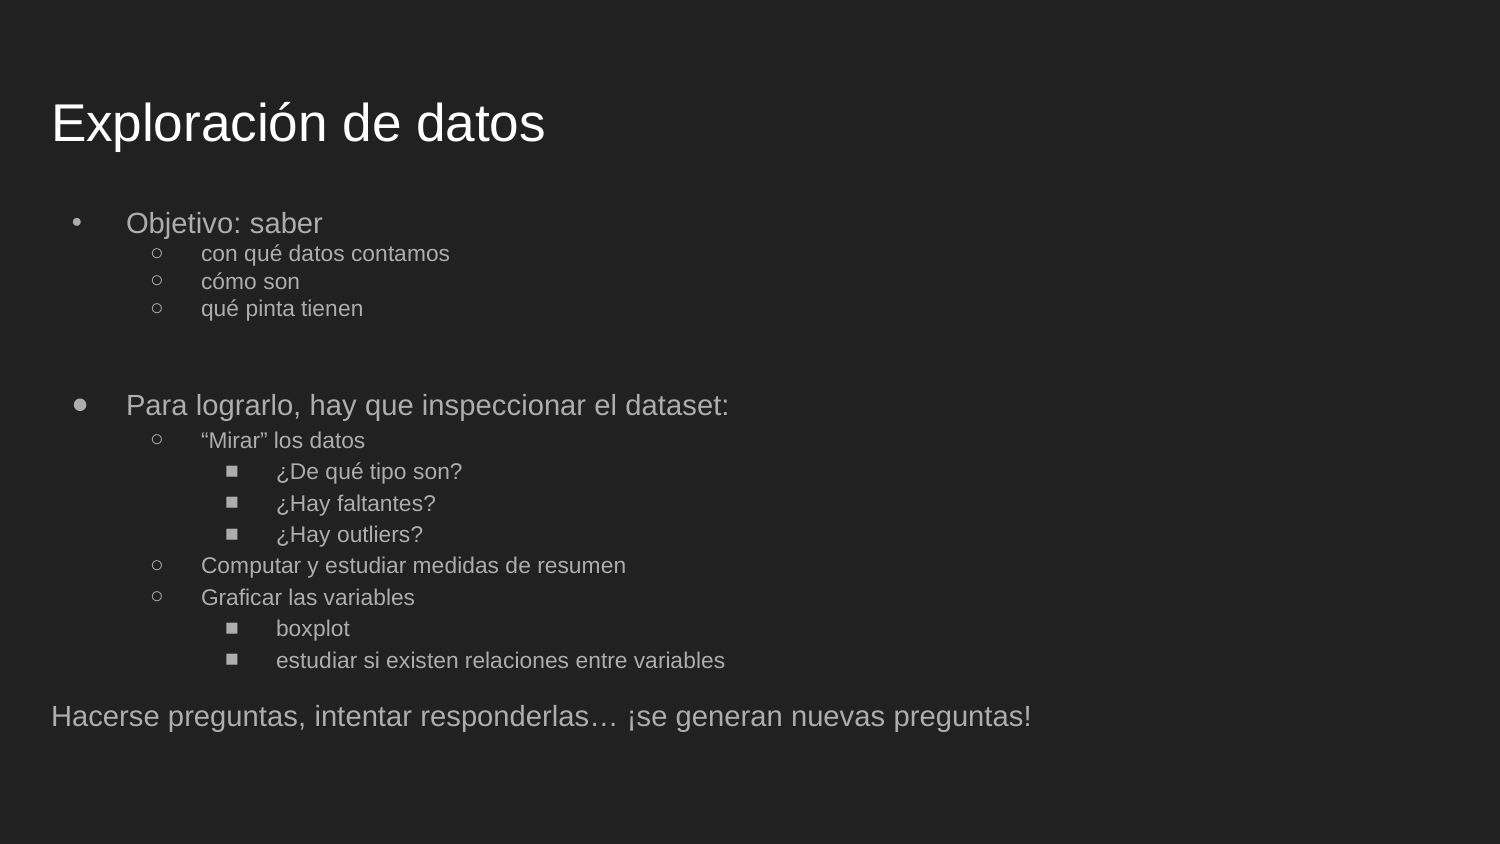

# Exploración de datos
Objetivo: saber
con qué datos contamos
cómo son
qué pinta tienen

Para lograrlo, hay que inspeccionar el dataset:
“Mirar” los datos
¿De qué tipo son?
¿Hay faltantes?
¿Hay outliers?
Computar y estudiar medidas de resumen
Graficar las variables
boxplot
estudiar si existen relaciones entre variables
Hacerse preguntas, intentar responderlas… ¡se generan nuevas preguntas!